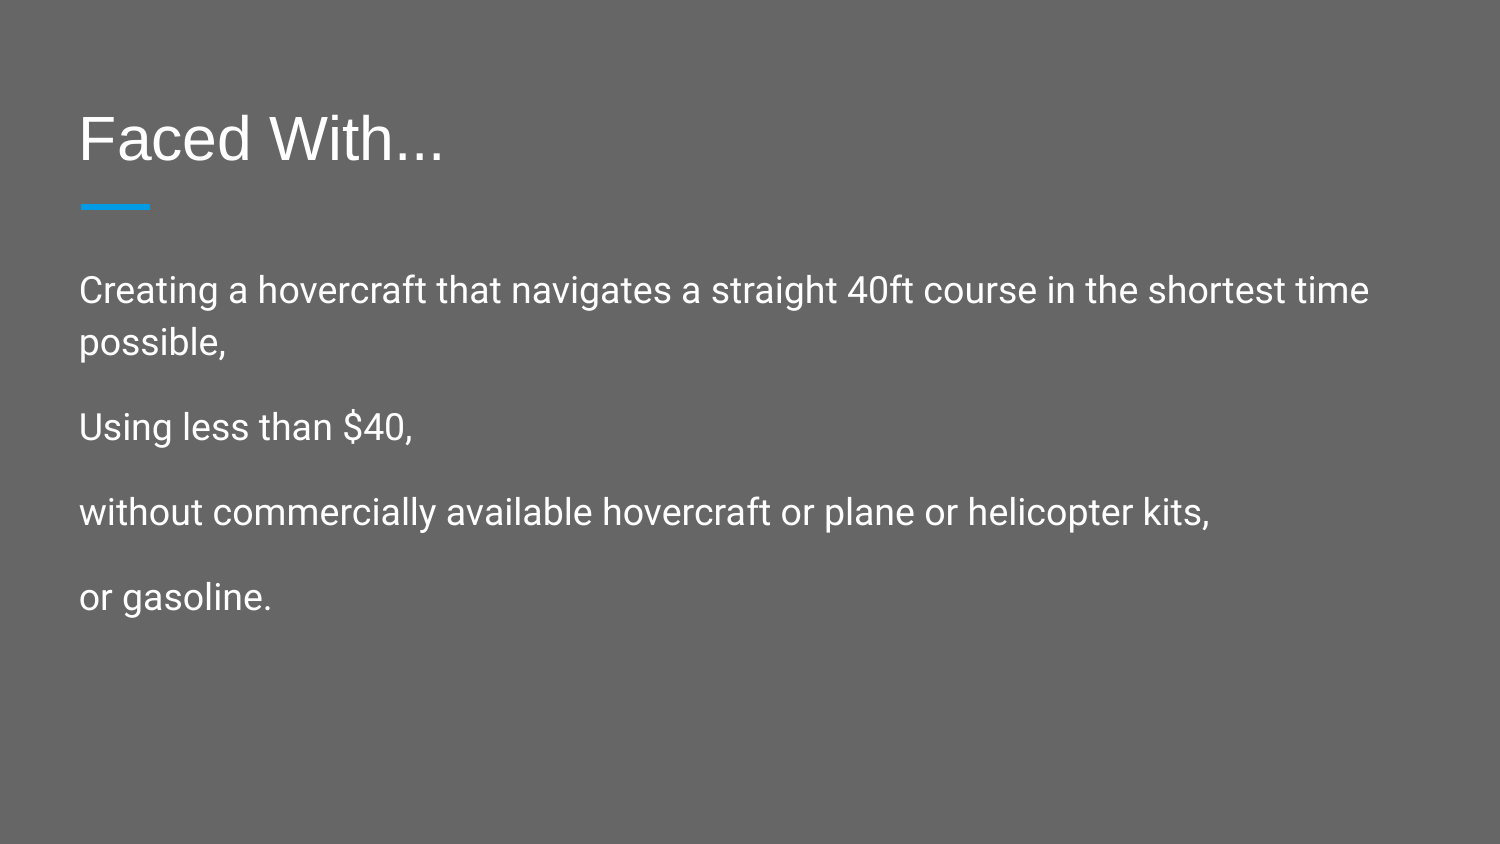

# Faced With...
Creating a hovercraft that navigates a straight 40ft course in the shortest time possible,
Using less than $40,
without commercially available hovercraft or plane or helicopter kits,
or gasoline.